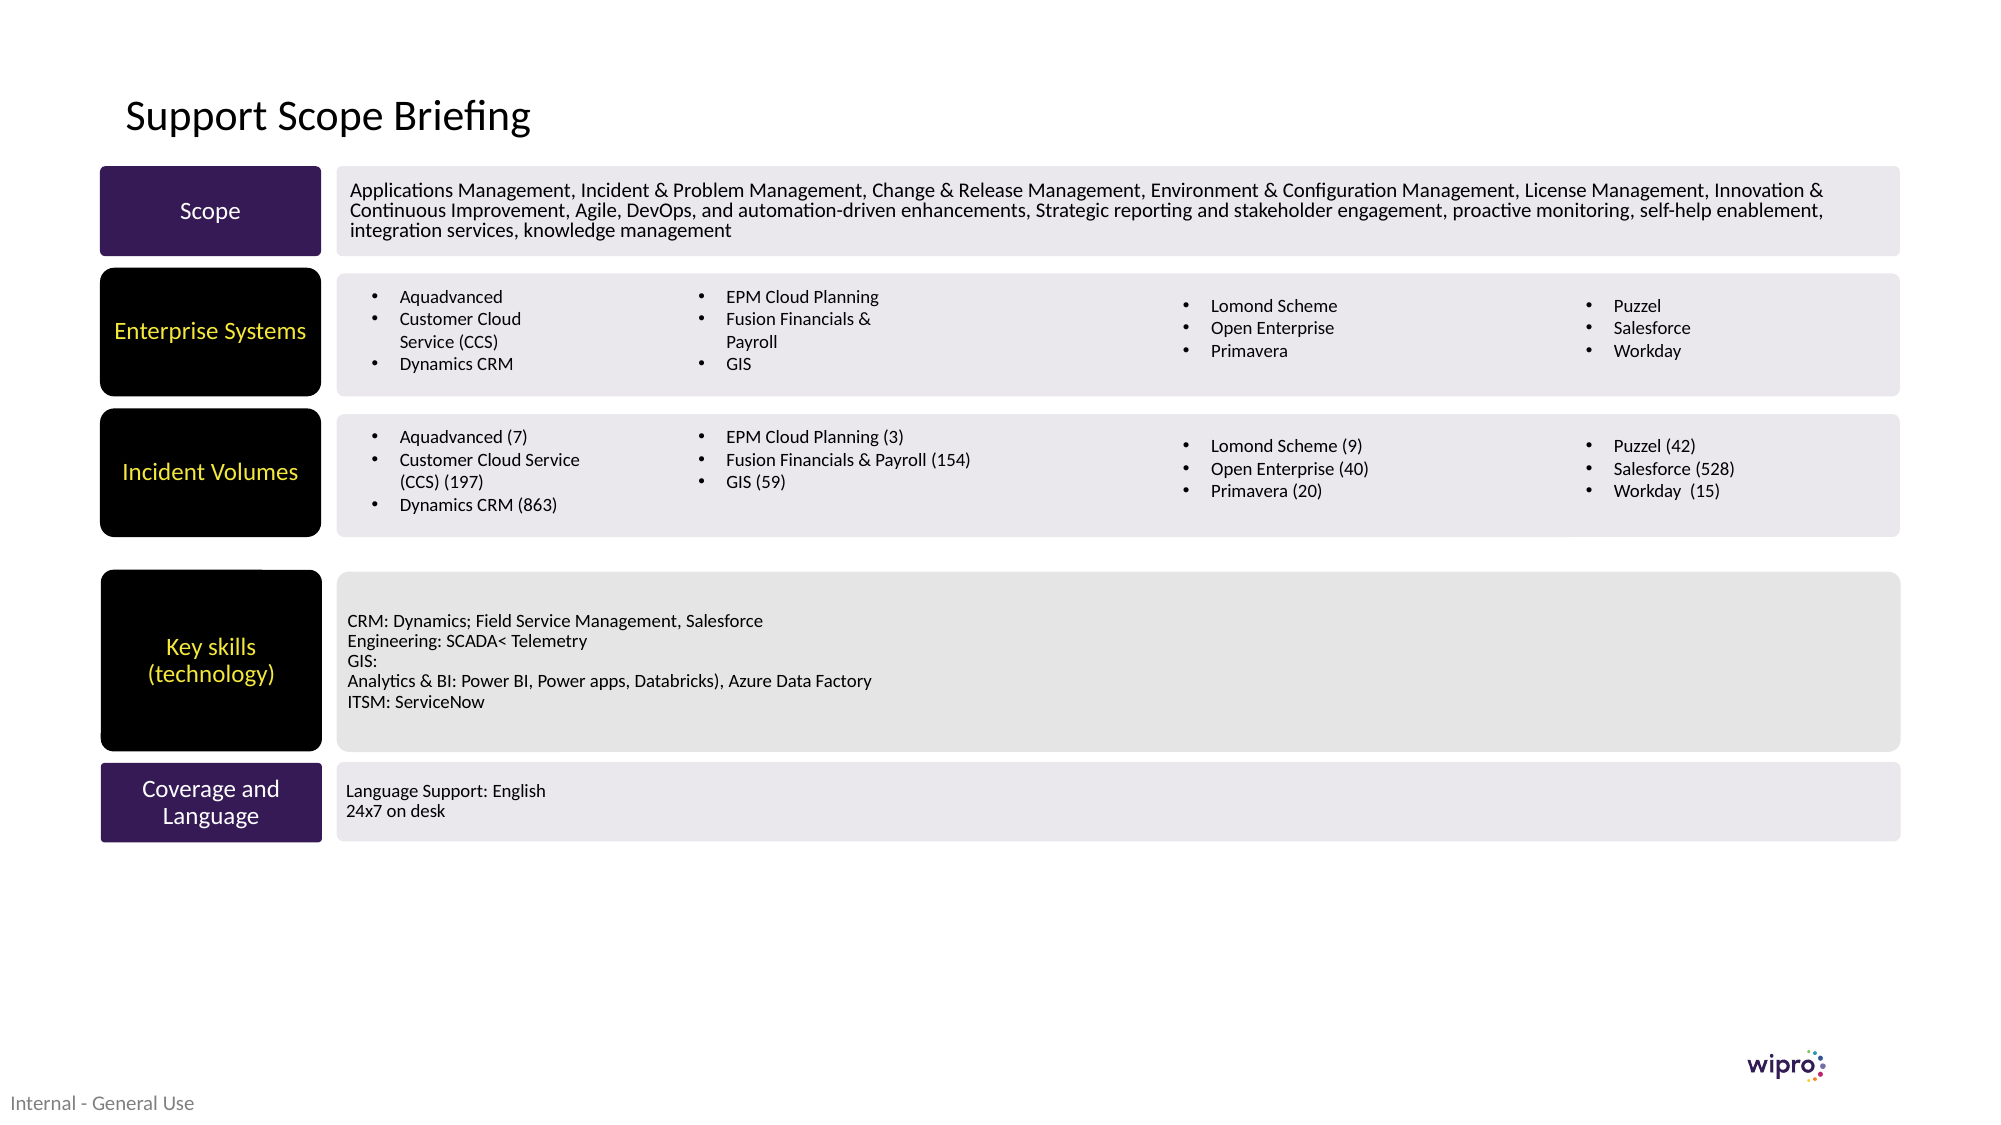

# Support Scope Briefing
Scope
Applications Management, Incident & Problem Management, Change & Release Management, Environment & Configuration Management, License Management, Innovation & Continuous Improvement, Agile, DevOps, and automation-driven enhancements, Strategic reporting and stakeholder engagement, proactive monitoring, self-help enablement, integration services, knowledge management
Enterprise Systems

Aquadvanced
Customer Cloud Service (CCS)
Dynamics CRM

EPM Cloud Planning
Fusion Financials & Payroll
GIS

Lomond Scheme
Open Enterprise
Primavera
Puzzel
Salesforce
Workday
Incident Volumes

Aquadvanced (7)
Customer Cloud Service (CCS) (197)
Dynamics CRM (863)

EPM Cloud Planning (3)
Fusion Financials & Payroll (154)
GIS (59)

Lomond Scheme (9)
Open Enterprise (40)
Primavera (20)
Puzzel (42)
Salesforce (528)
Workday  (15)
Key skills (technology)
CRM: Dynamics; Field Service Management, Salesforce
Engineering: SCADA< Telemetry
GIS:
Analytics & BI: Power BI, Power apps, Databricks), Azure Data Factory
ITSM: ServiceNow
Language Support: English
24x7 on desk
Coverage and Language